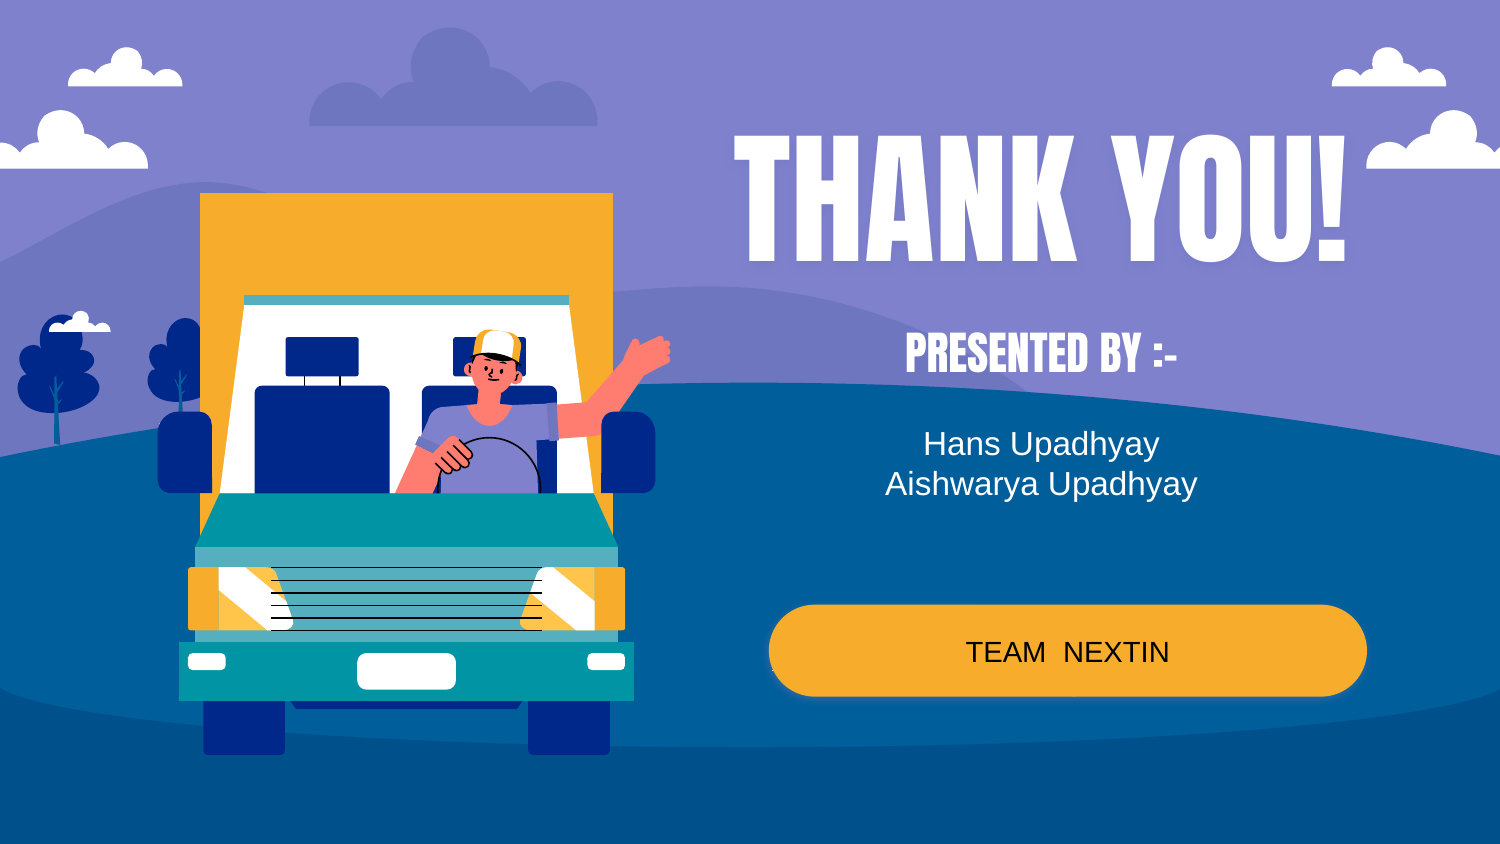

# THANK YOU!

PRESENTED BY :-
Hans Upadhyay
Aishwarya Upadhyay
TEAM  NEXTIN